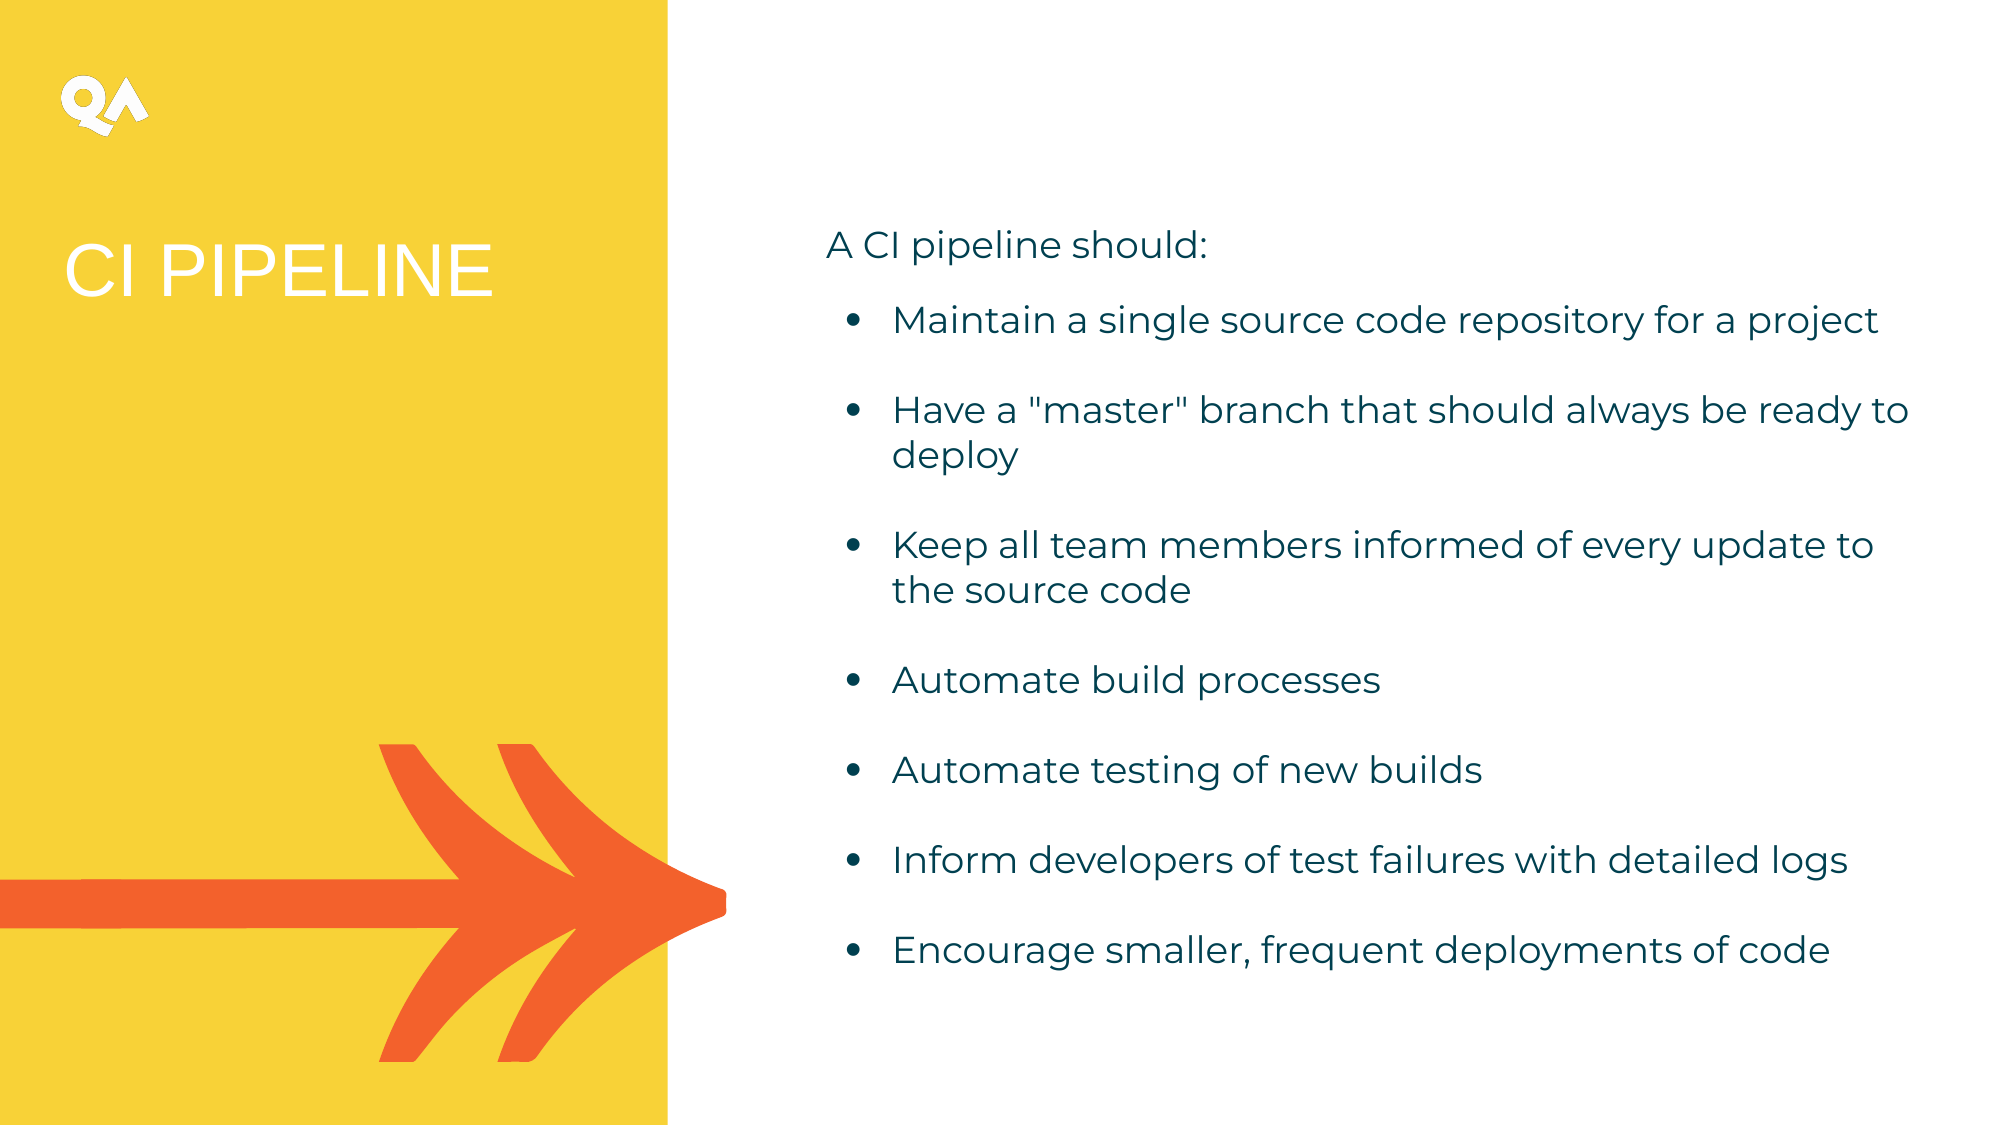

CI Pipeline
A CI pipeline should:

Maintain a single source code repository for a project

Have a "master" branch that should always be ready to deploy

Keep all team members informed of every update to
the source code

Automate build processes

Automate testing of new builds

Inform developers of test failures with detailed logs

Encourage smaller, frequent deployments of code